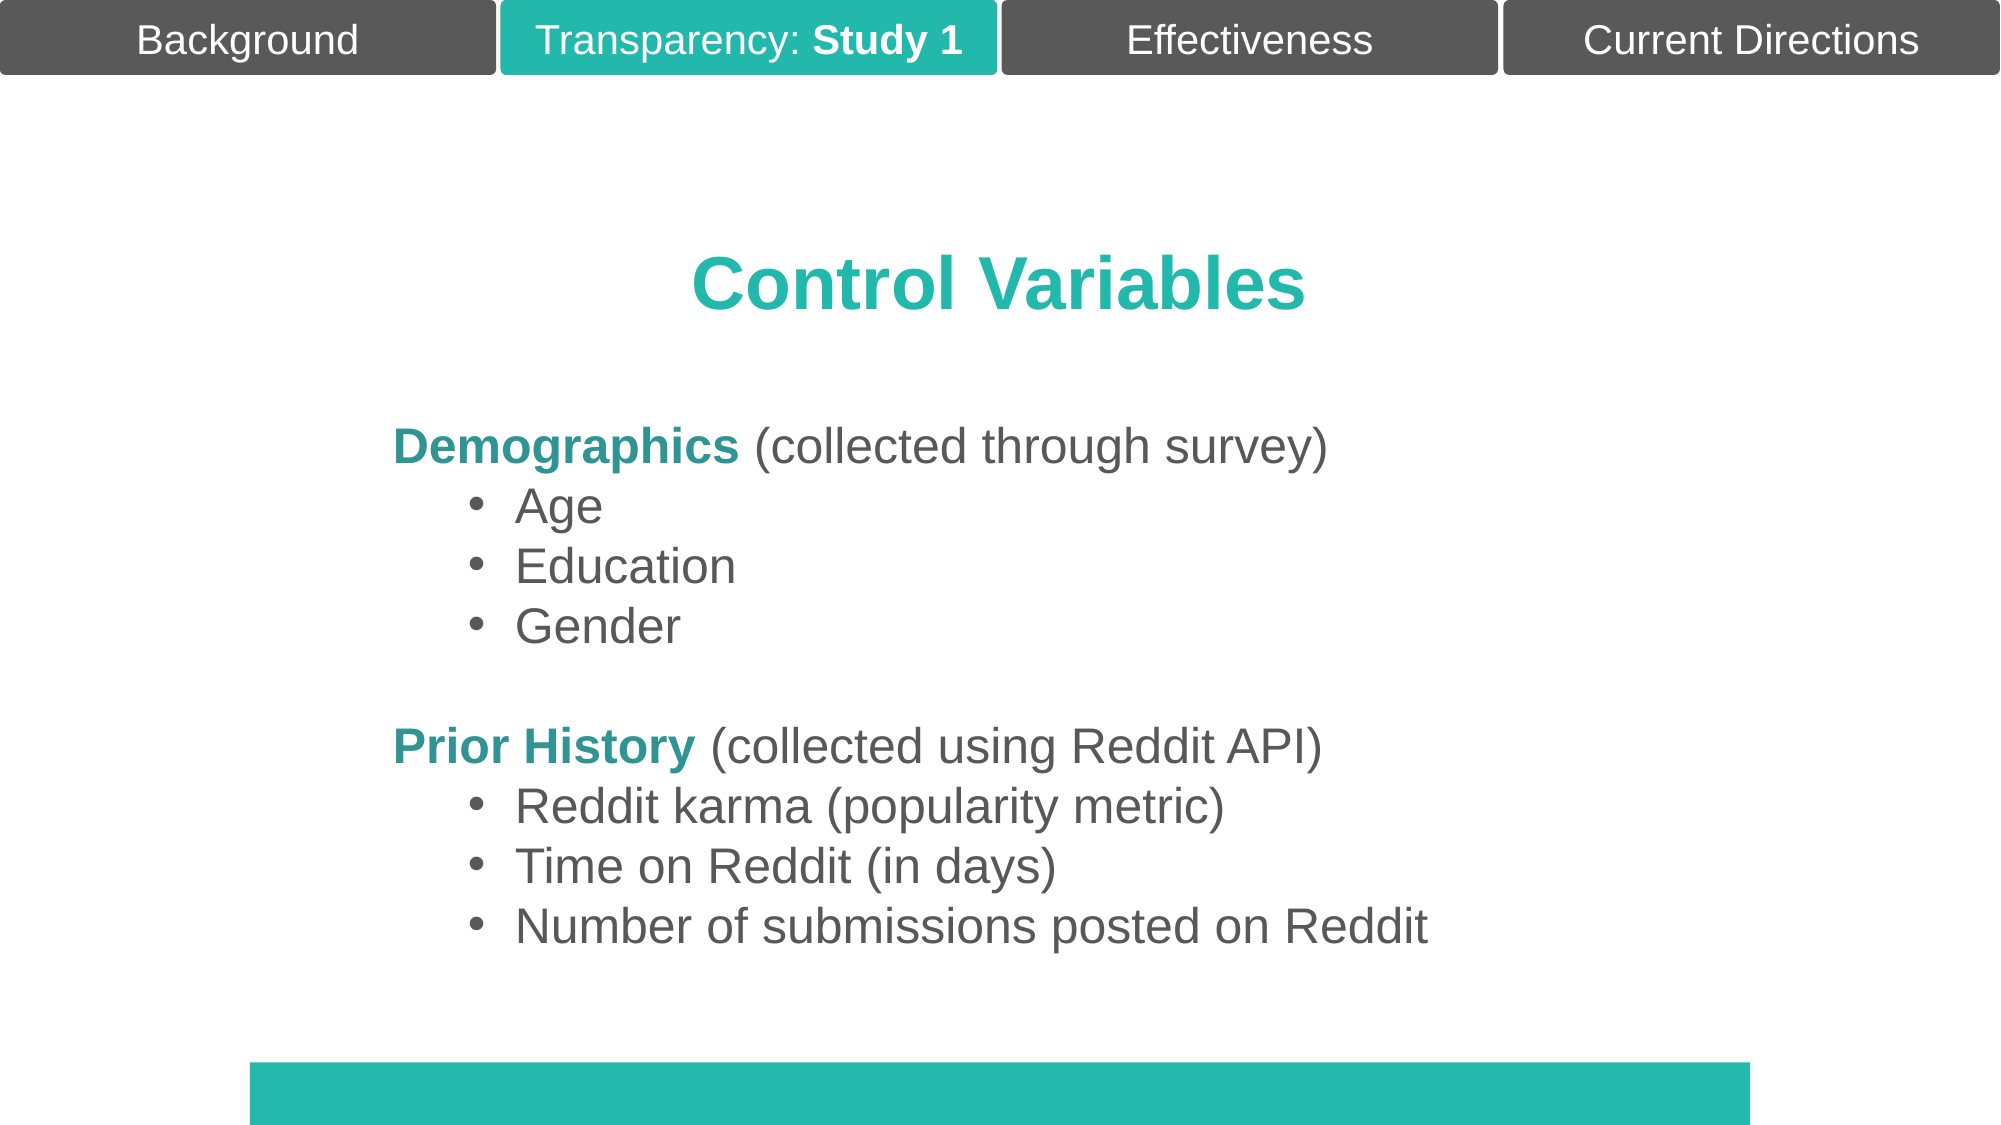

Transparency: Study 1
Control Variables
Demographics (collected through survey)
Age
Education
Gender

Prior History (collected using Reddit API)
Reddit karma (popularity metric)
Time on Reddit (in days)
Number of submissions posted on Reddit